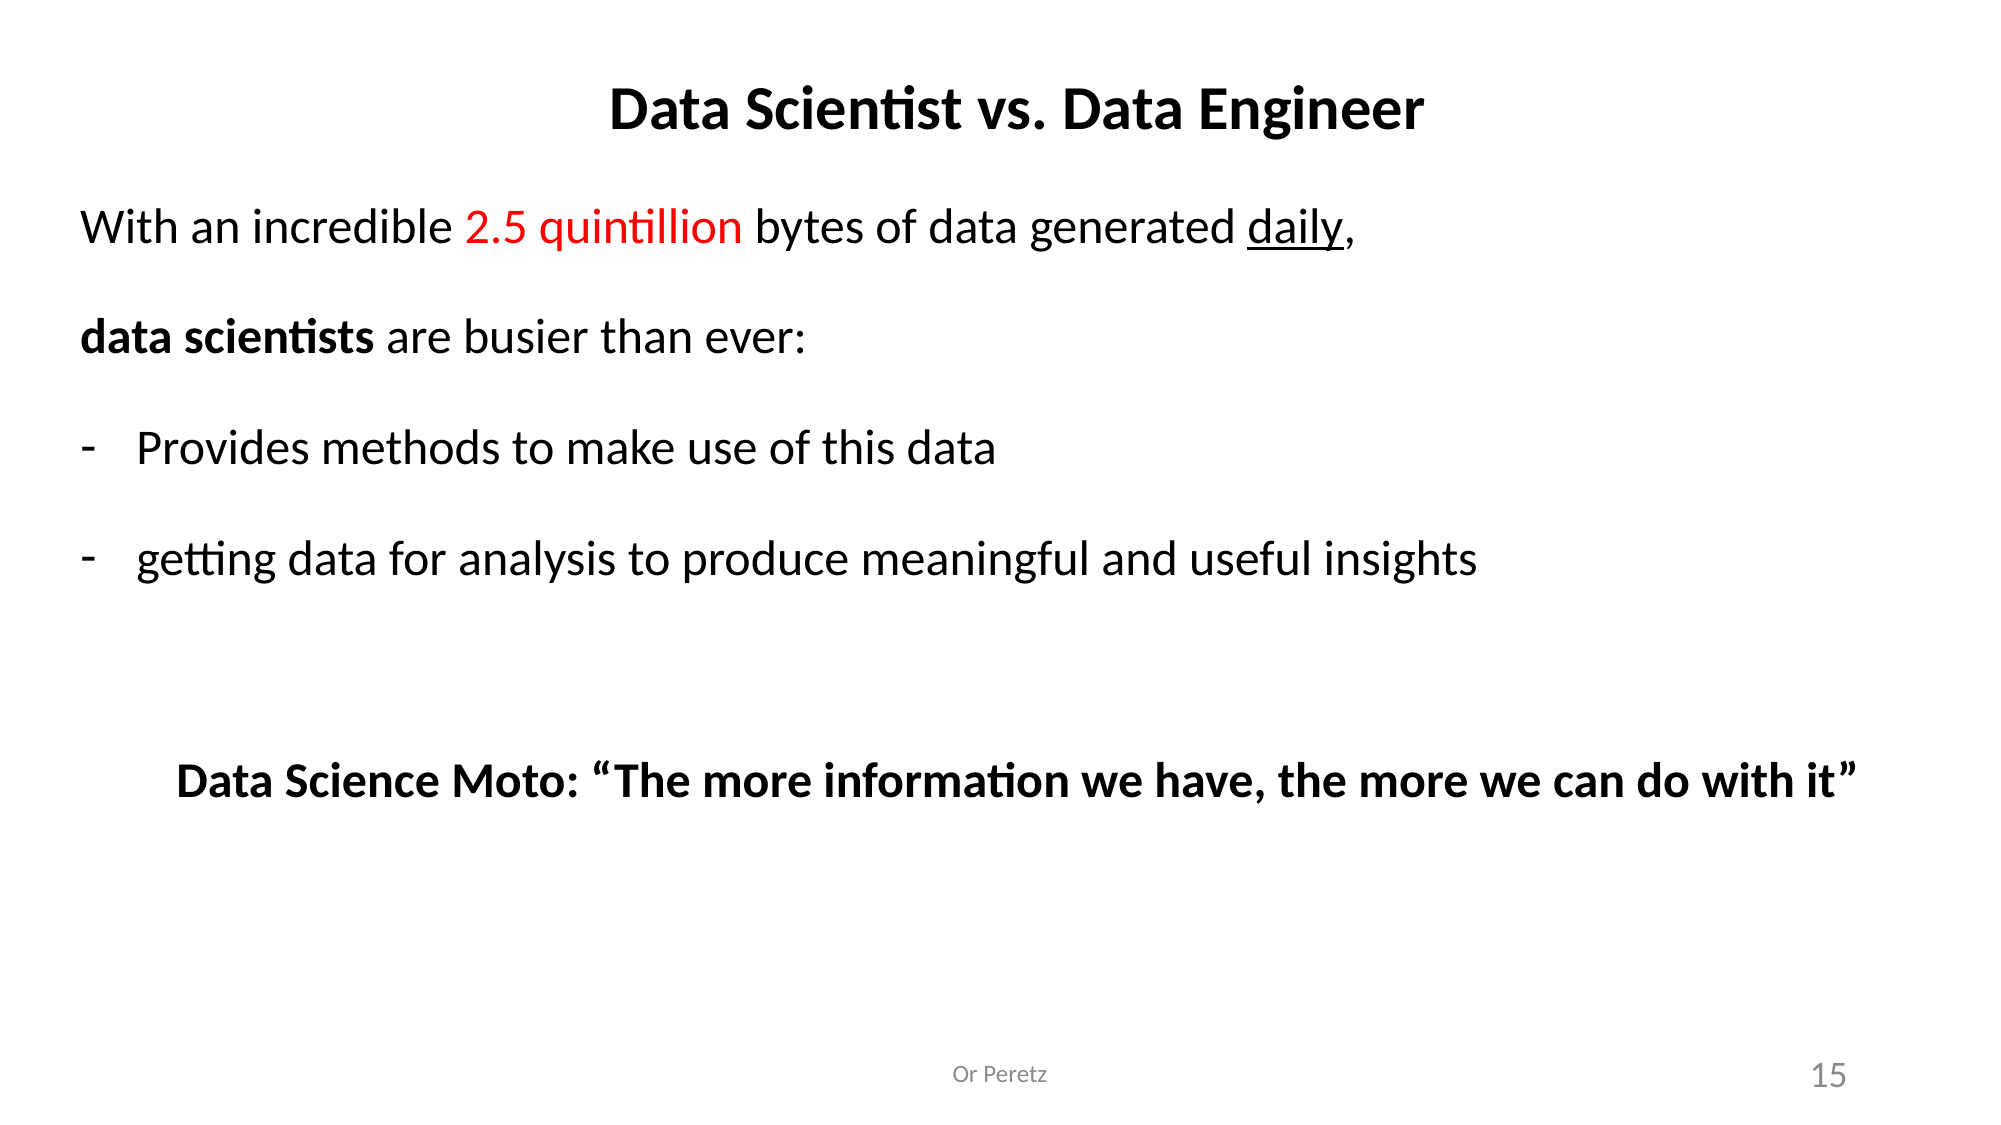

Data Scientist vs. Data Engineer
With an incredible 2.5 quintillion bytes of data generated daily,
data scientists are busier than ever:
Provides methods to make use of this data
getting data for analysis to produce meaningful and useful insights

Data Science Moto: “The more information we have, the more we can do with it”
Or Peretz
15